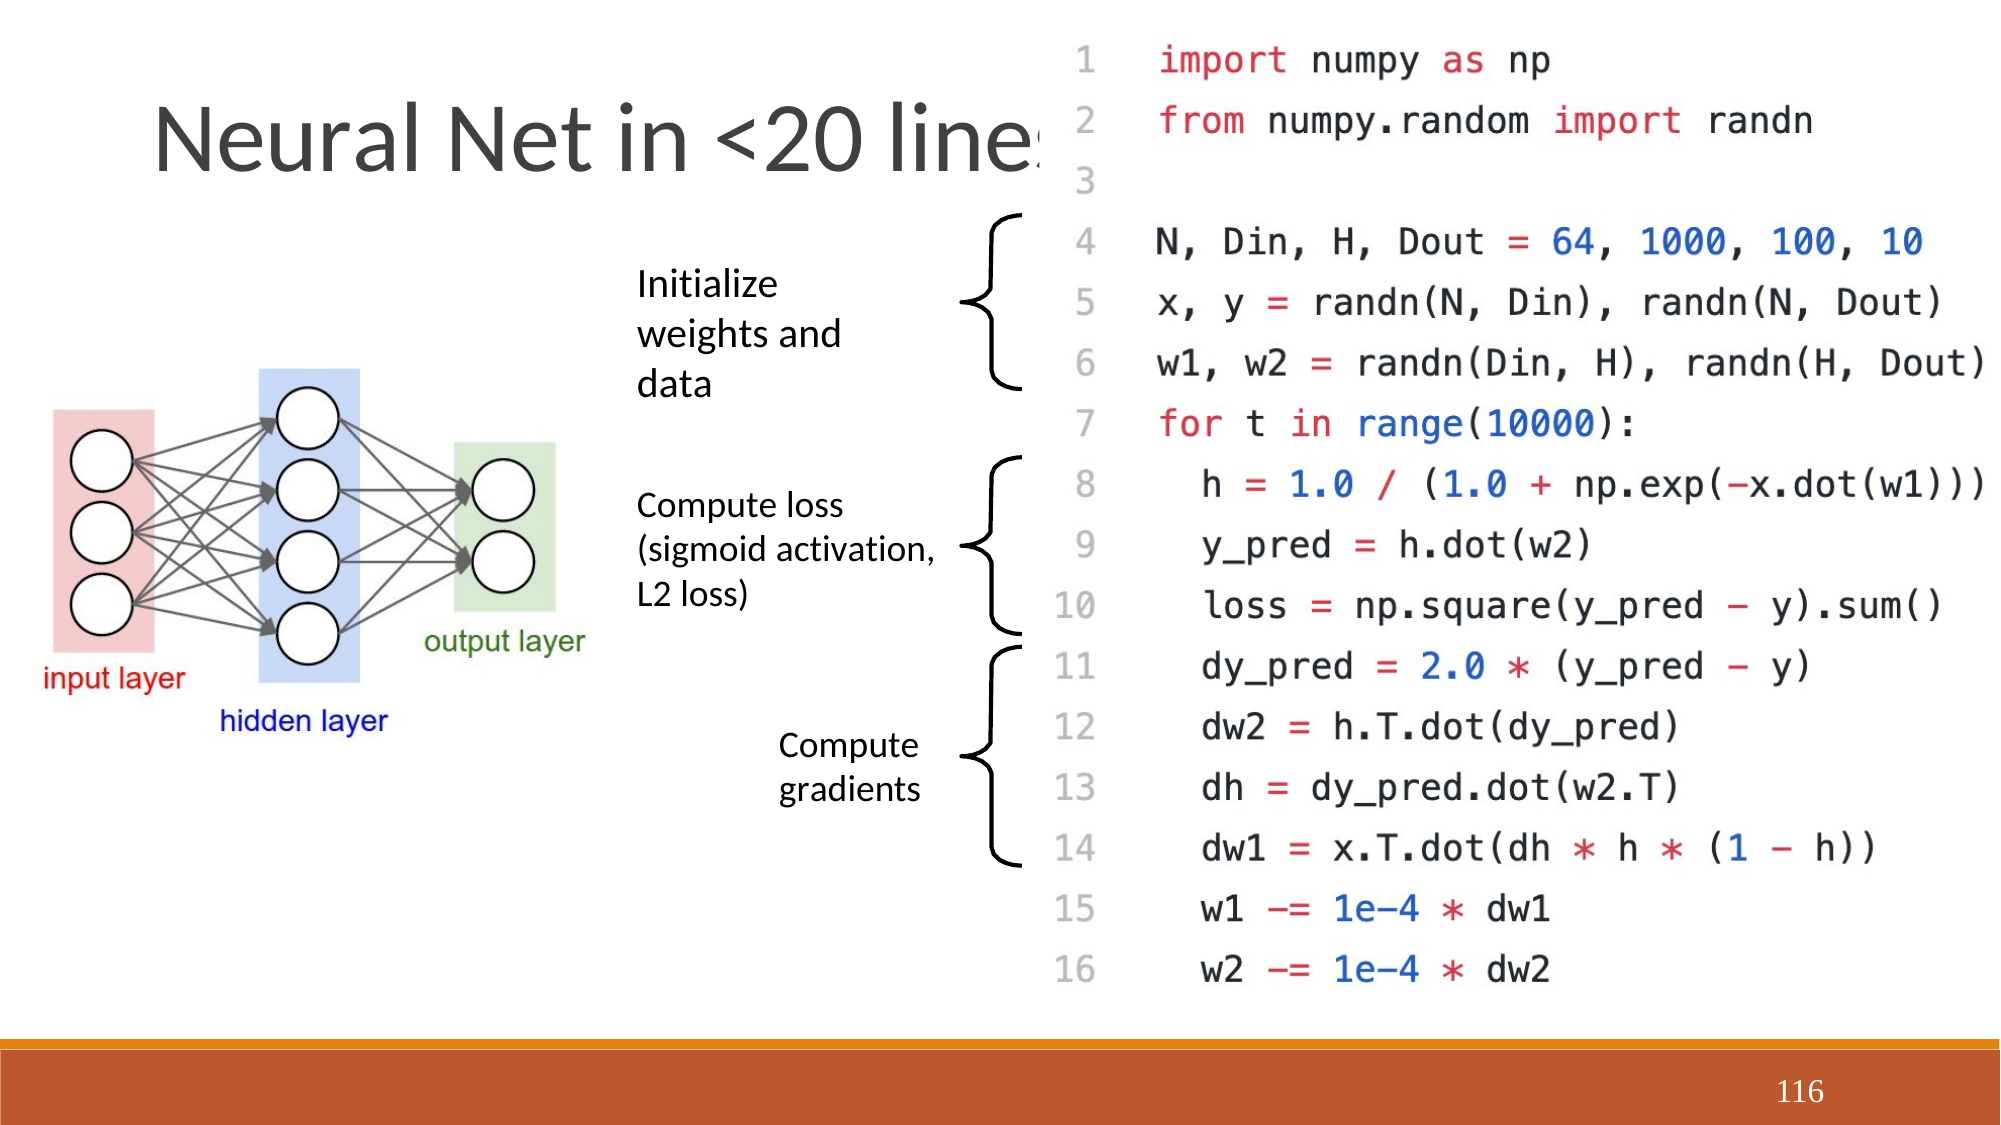

Neural Net in <20 lines!

Initialize weights and data

Compute loss (sigmoid activation, L2 loss)

Compute gradients

116